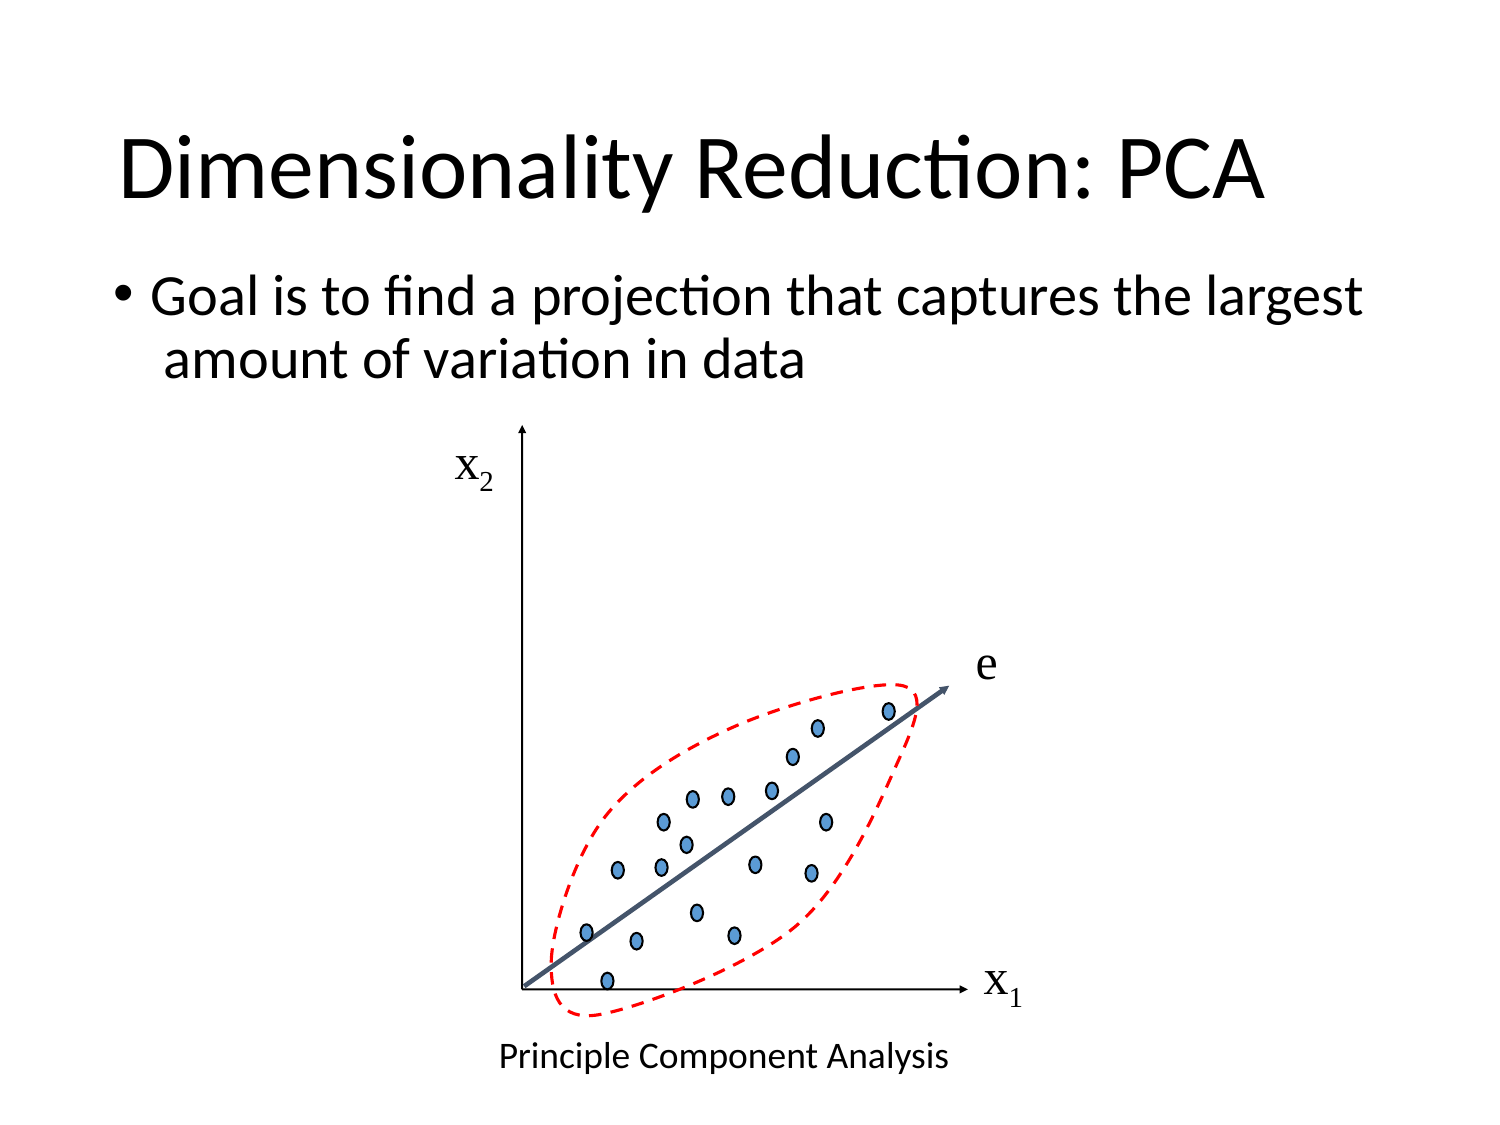

# Dimensionality Reduction: PCA
Goal is to find a projection that captures the largest  amount of variation in data

x2
e

x1

Principle Component Analysis